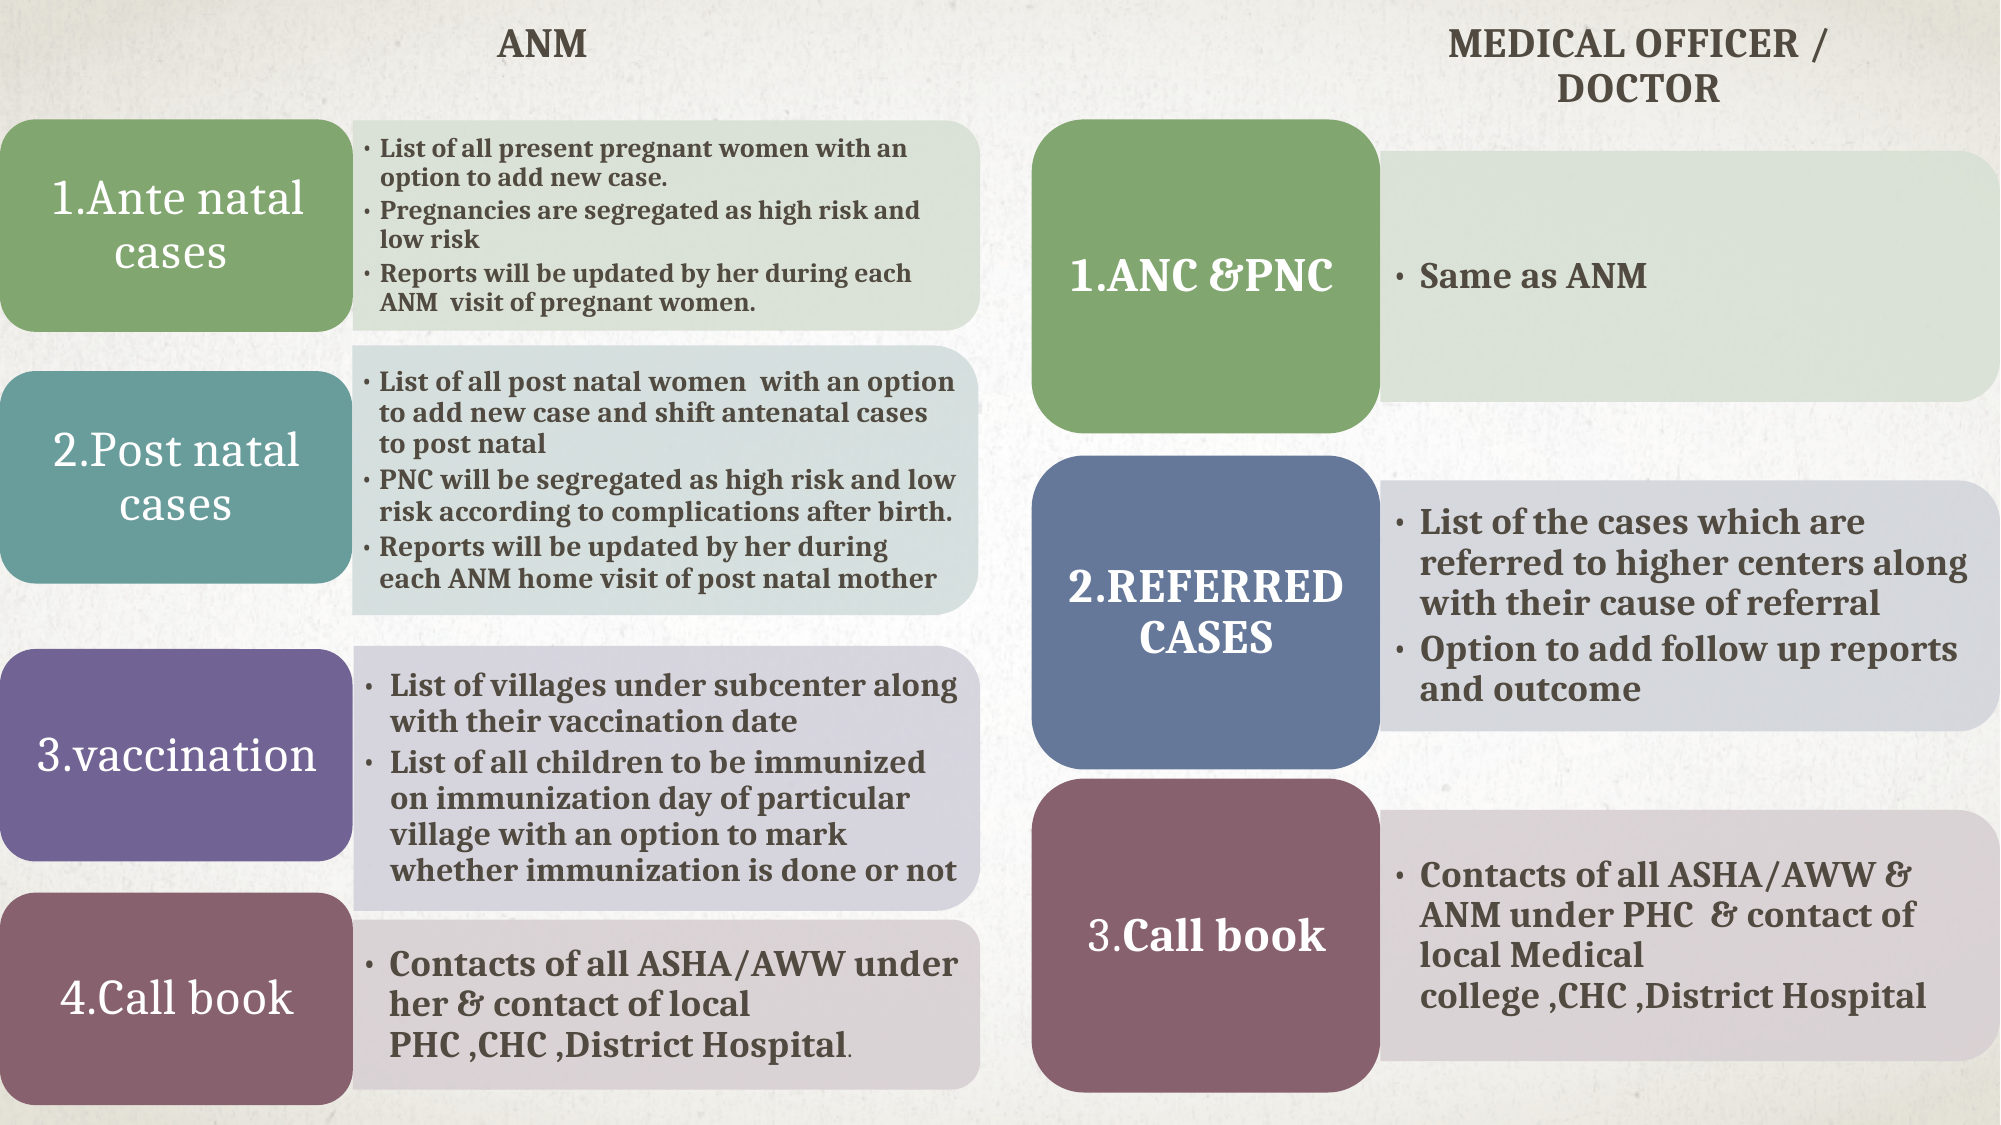

ANM
MEDICAL OFFICER / DOCTOR

1.Ante natal cases
List of all present pregnant women with an option to add new case.
Pregnancies are segregated as high risk and low risk
Reports will be updated by her during each ANM  visit of pregnant women.

List of all post natal women  with an option to add new case and shift antenatal cases to post natal
PNC will be segregated as high risk and low risk according to complications after birth.
Reports will be updated by her during each ANM home visit of post natal mother

2.Post natal cases

List of villages under subcenter along with their vaccination date
List of all children to be immunized on immunization day of particular village with an option to mark whether immunization is done or not
3.vaccination

4.Call book
Contacts of all ASHA/AWW under her & contact of local PHC ,CHC ,District Hospital.

1.ANC &PNC
Same as ANM

2.REFERRED CASES
List of the cases which are referred to higher centers along with their cause of referral
Option to add follow up reports and outcome

3.Call book
Contacts of all ASHA/AWW & ANM under PHC  & contact of local Medical college ,CHC ,District Hospital